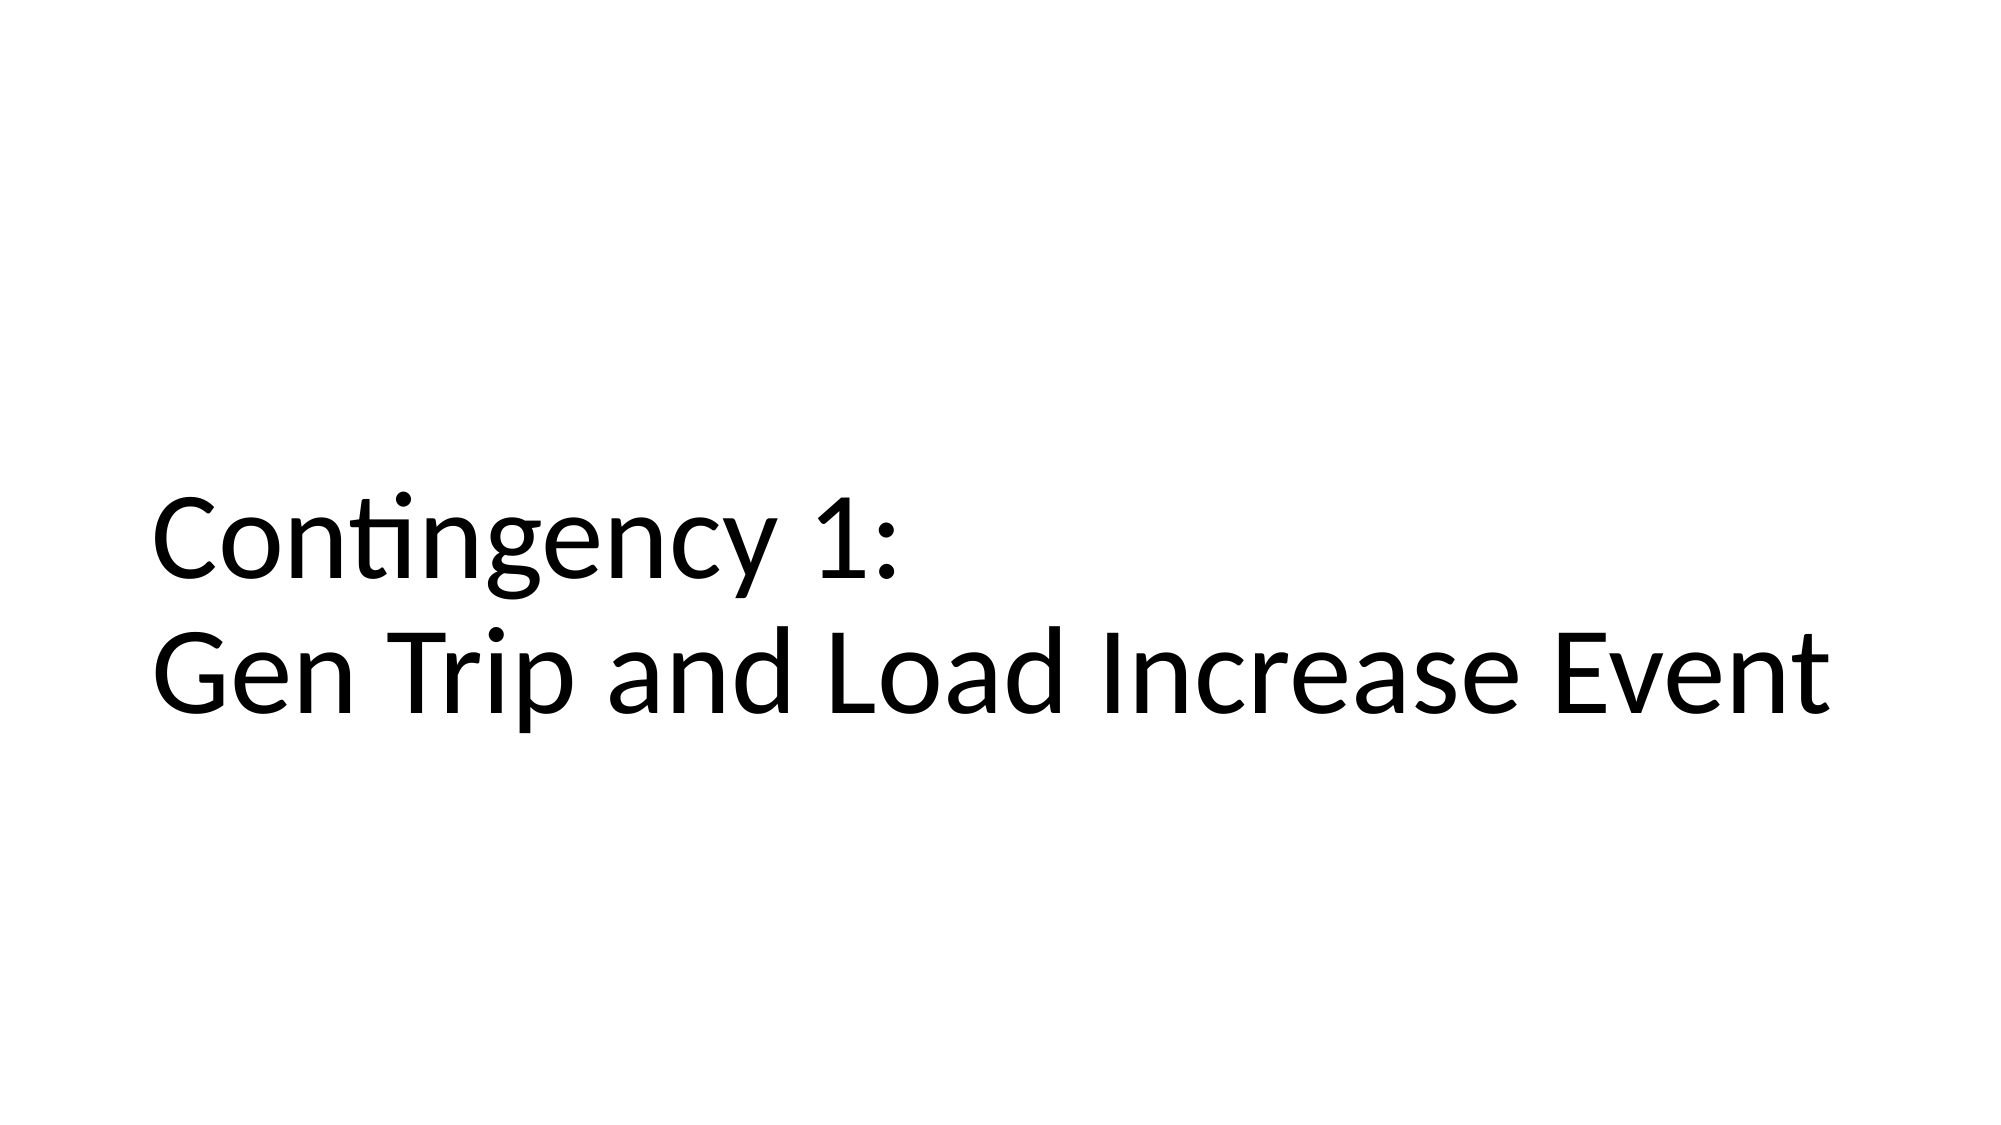

# Contingency 1: Gen Trip and Load Increase Event